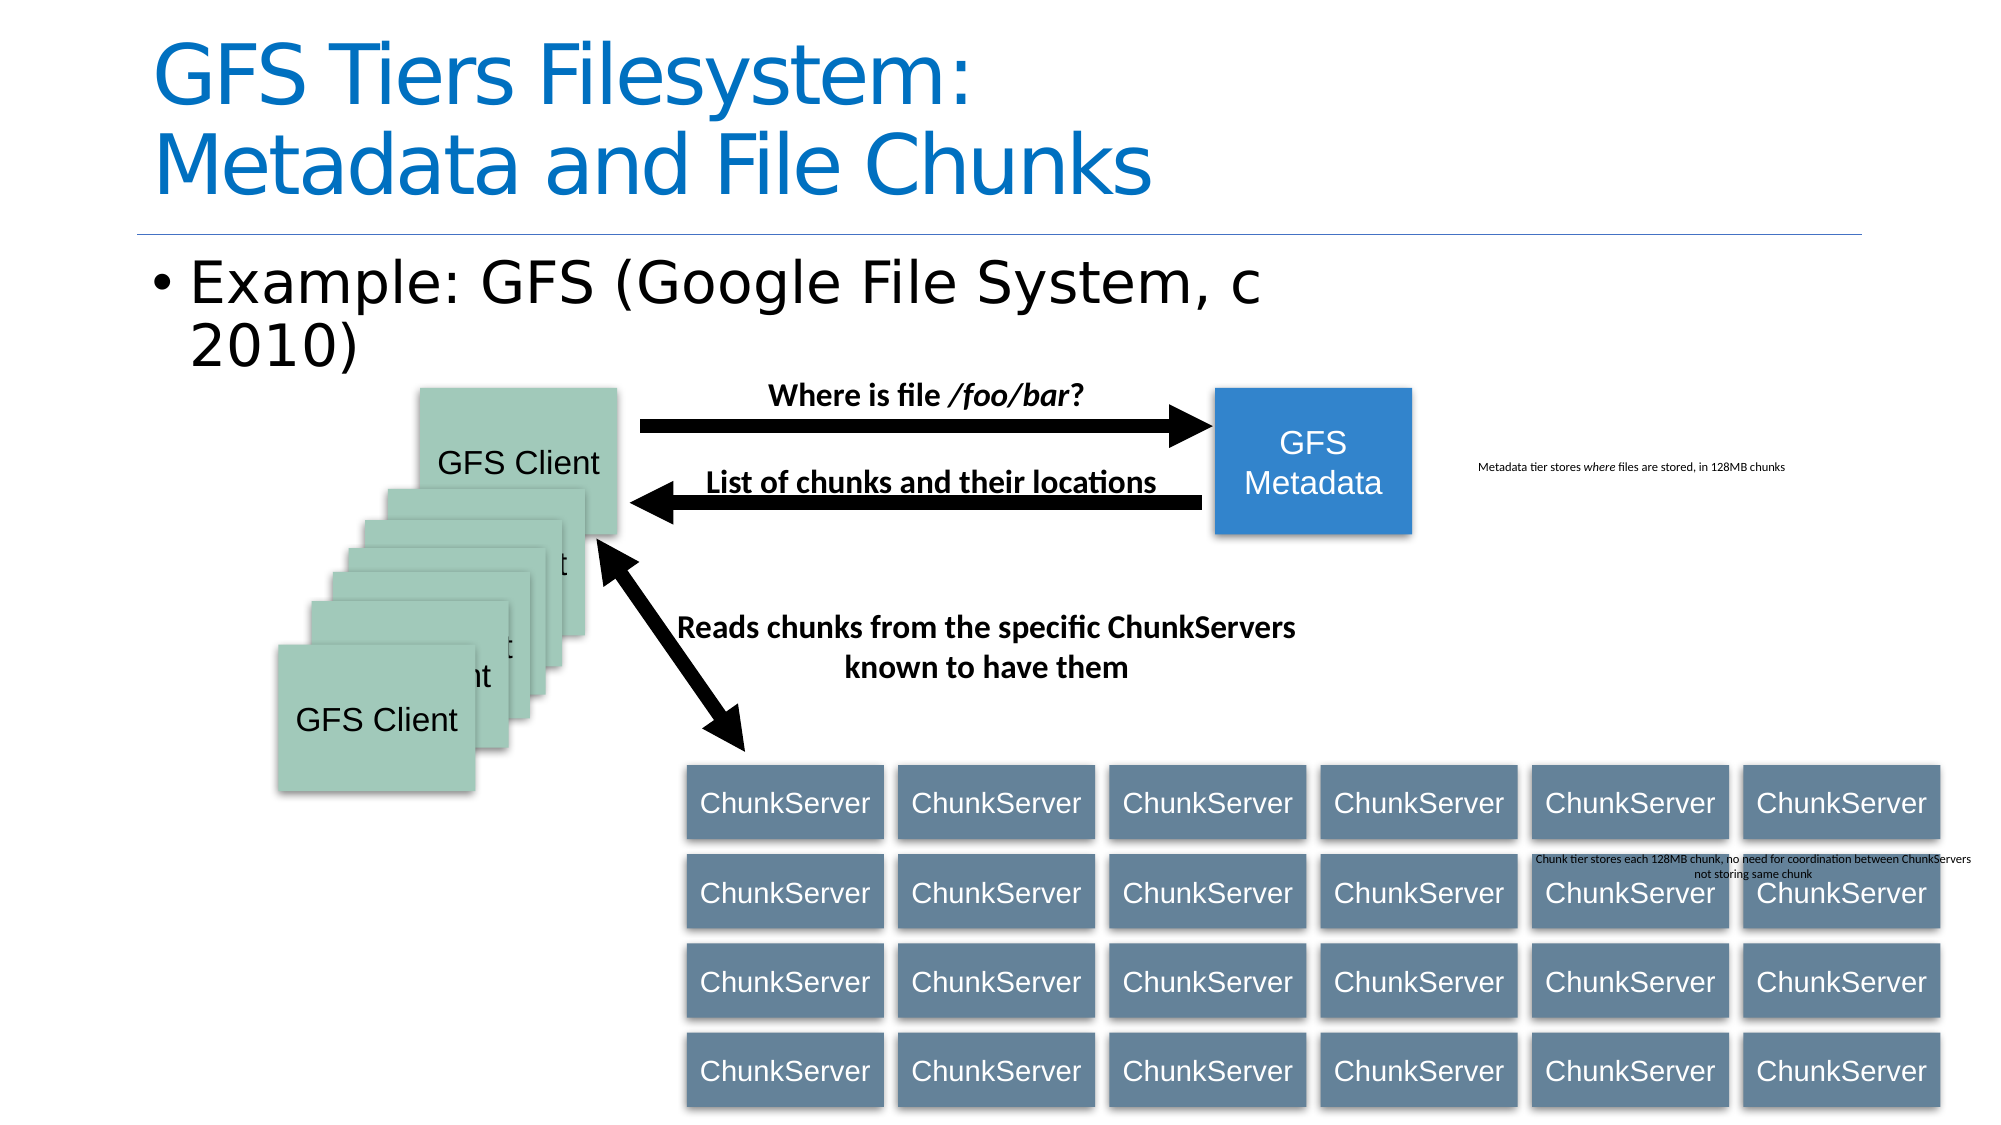

# GFS Tiers Filesystem: Metadata and File Chunks
Example: GFS (Google File System, c 2010)
Where is file /foo/bar?

GFS Client

GFS Metadata
Metadata tier stores where files are stored, in 128MB chunks
List of chunks and their locations

GFS Client

GFS Client

Reads chunks from the specific ChunkServers known to have them

GFS Client

GFS Client

GFS Client

GFS Client

ChunkServer

ChunkServer

ChunkServer

ChunkServer

ChunkServer

ChunkServer

ChunkServer

ChunkServer

ChunkServer

ChunkServer

ChunkServer

ChunkServer

ChunkServer

ChunkServer

ChunkServer

ChunkServer

ChunkServer

ChunkServer

ChunkServer

ChunkServer

ChunkServer

ChunkServer

ChunkServer

ChunkServer
Chunk tier stores each 128MB chunk, no need for coordination between ChunkServers not storing same chunk